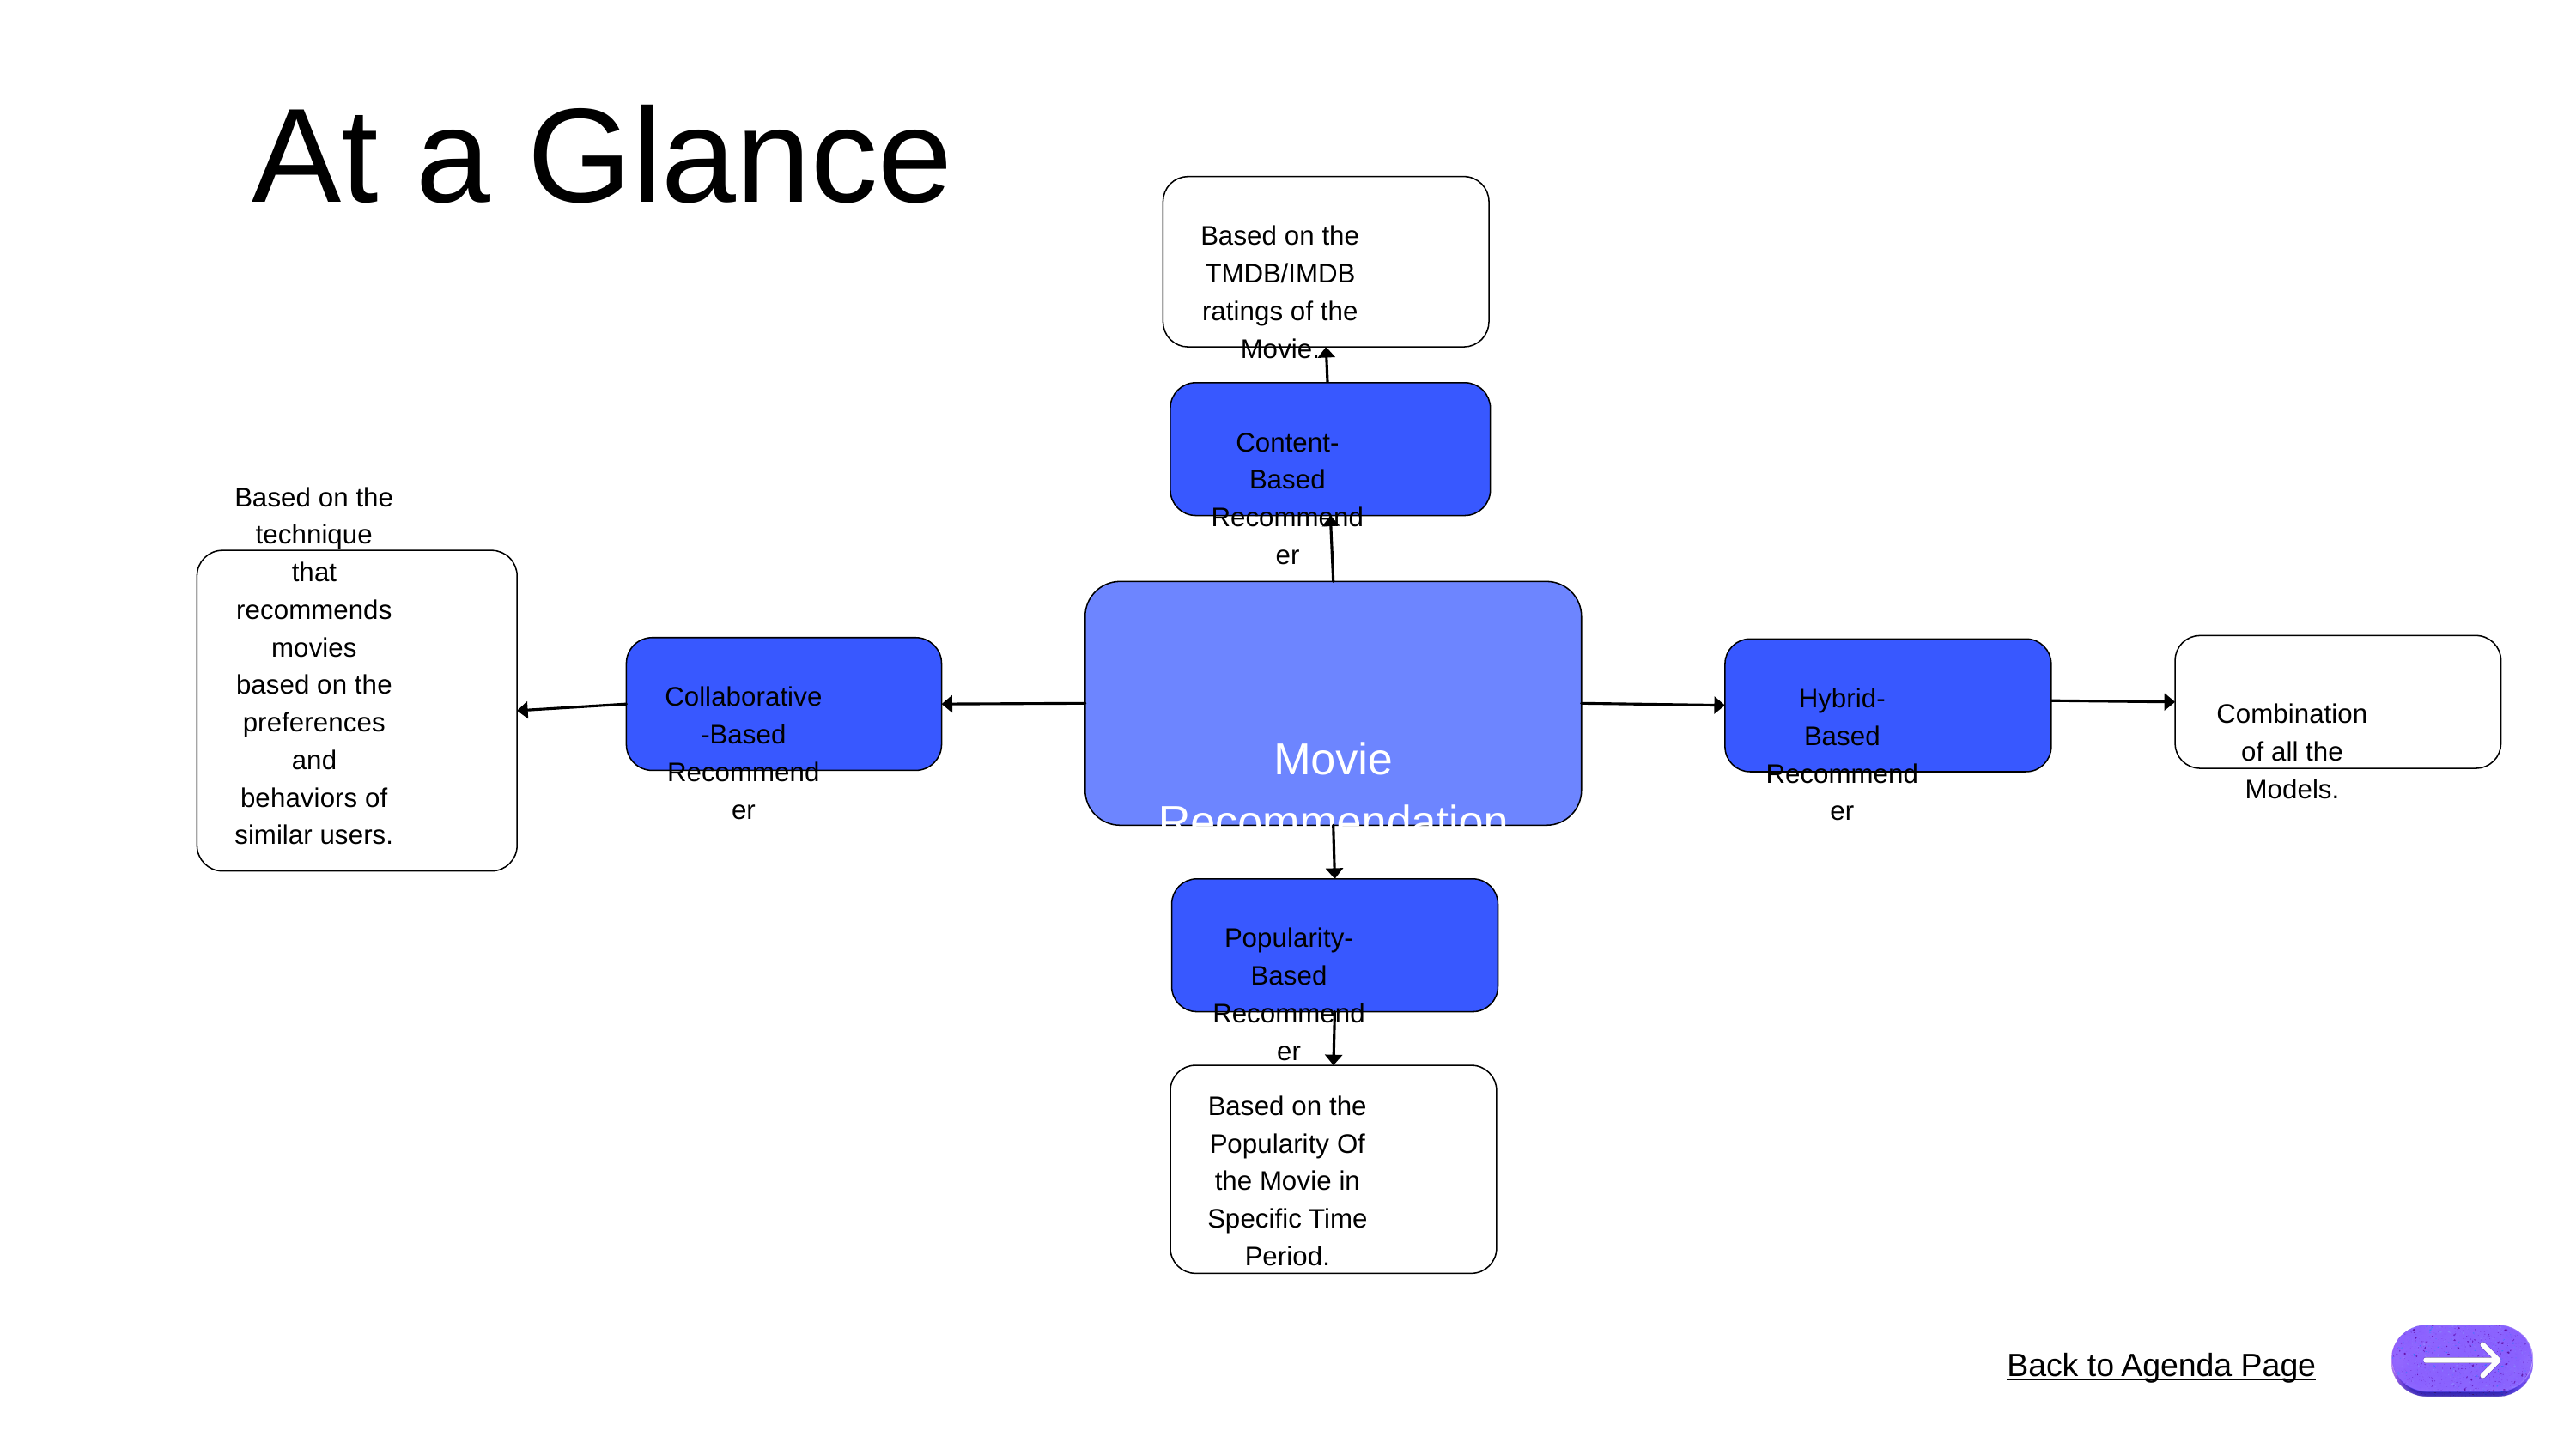

At a Glance

Based on the TMDB/IMDB ratings of the Movie.

Content-Based Recommender

Based on the technique that recommends movies based on the preferences and behaviors of similar users.

Movie Recommendation System

Combination of all the Models.

Collaborative-Based Recommender

Hybrid-Based Recommender

Popularity-Based Recommender

Based on the Popularity Of the Movie in Specific Time Period.

Back to Agenda Page